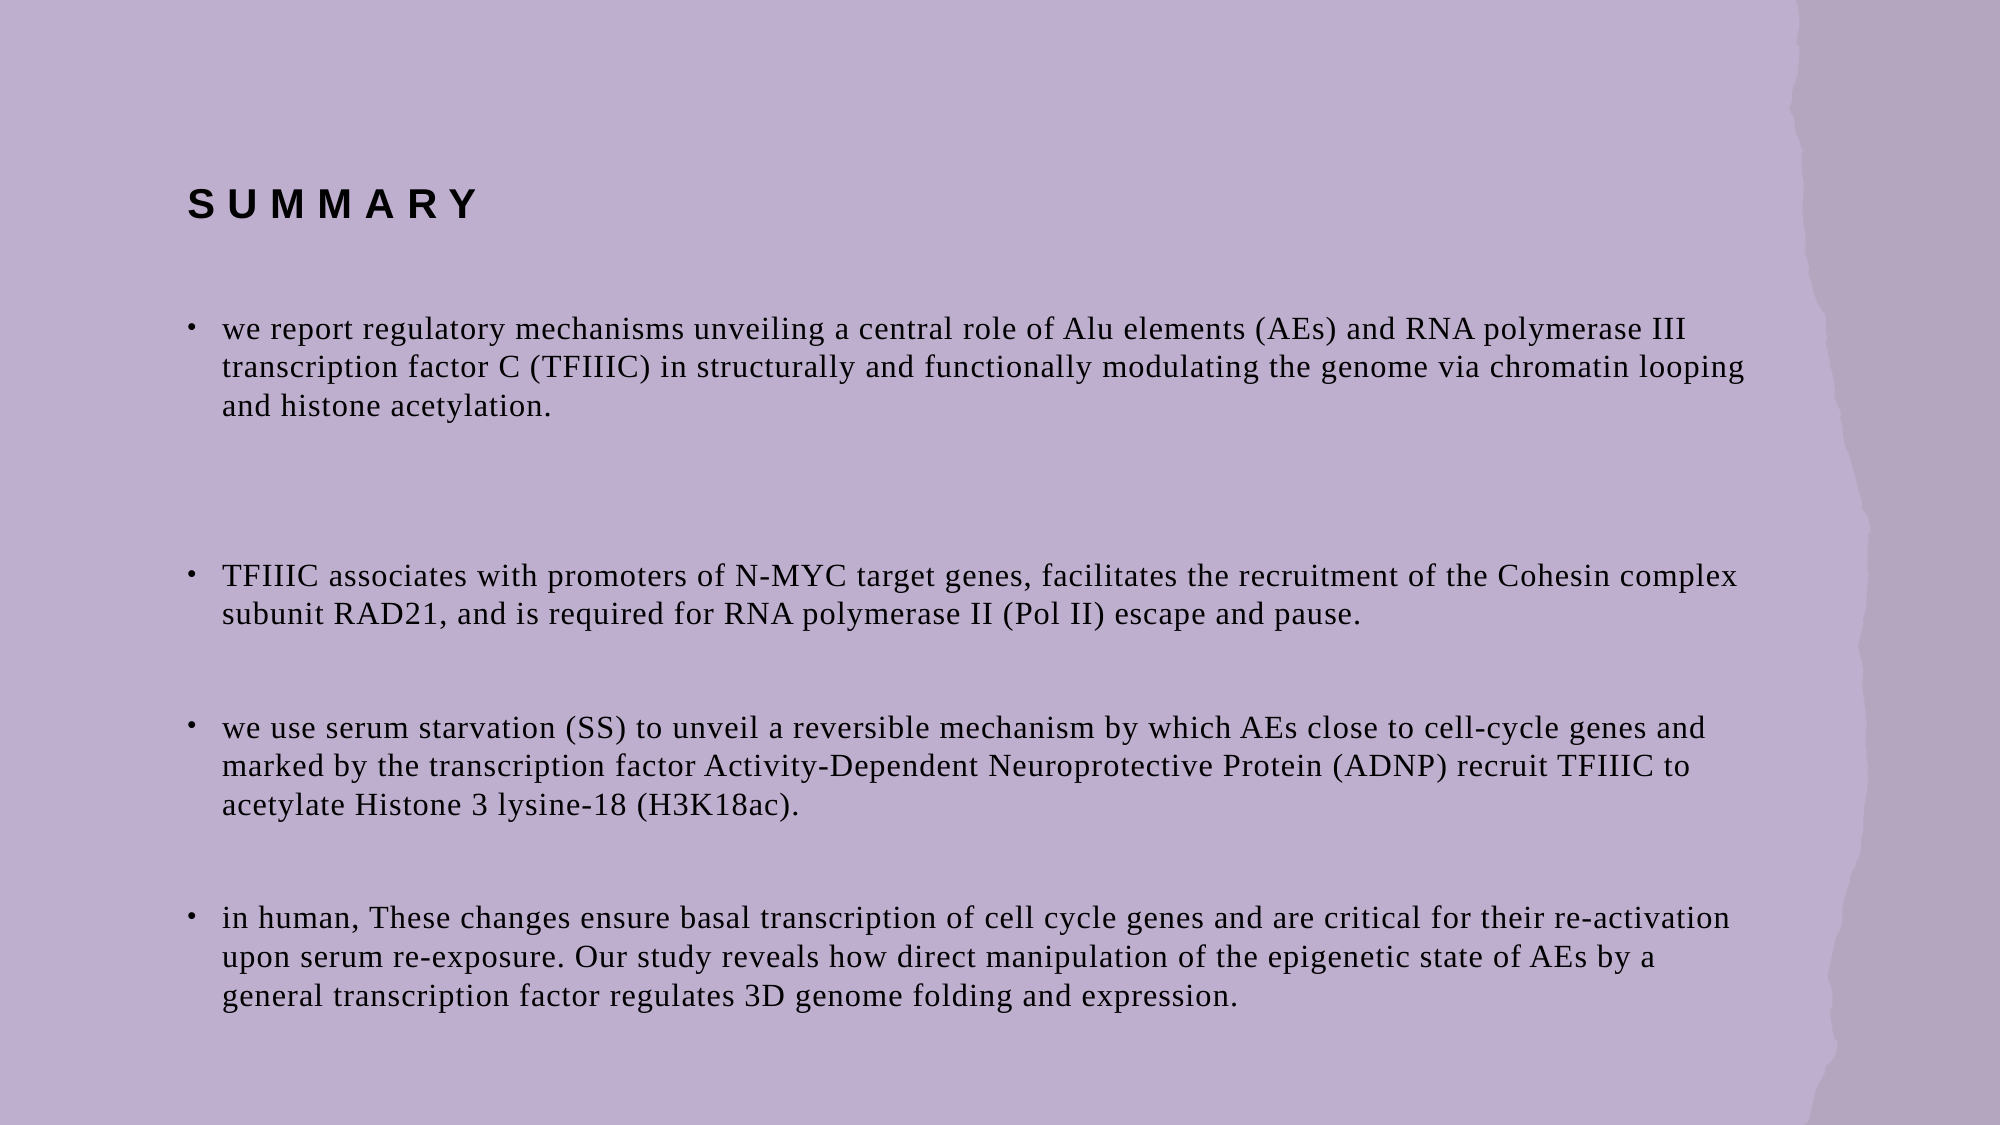

# Summary
we report regulatory mechanisms unveiling a central role of Alu elements (AEs) and RNA polymerase III transcription factor C (TFIIIC) in structurally and functionally modulating the genome via chromatin looping and histone acetylation.

TFIIIC associates with promoters of N-MYC target genes, facilitates the recruitment of the Cohesin complex subunit RAD21, and is required for RNA polymerase II (Pol II) escape and pause.

we use serum starvation (SS) to unveil a reversible mechanism by which AEs close to cell-cycle genes and marked by the transcription factor Activity-Dependent Neuroprotective Protein (ADNP) recruit TFIIIC to acetylate Histone 3 lysine-18 (H3K18ac).

in human, These changes ensure basal transcription of cell cycle genes and are critical for their re-activation upon serum re-exposure. Our study reveals how direct manipulation of the epigenetic state of AEs by a general transcription factor regulates 3D genome folding and expression.